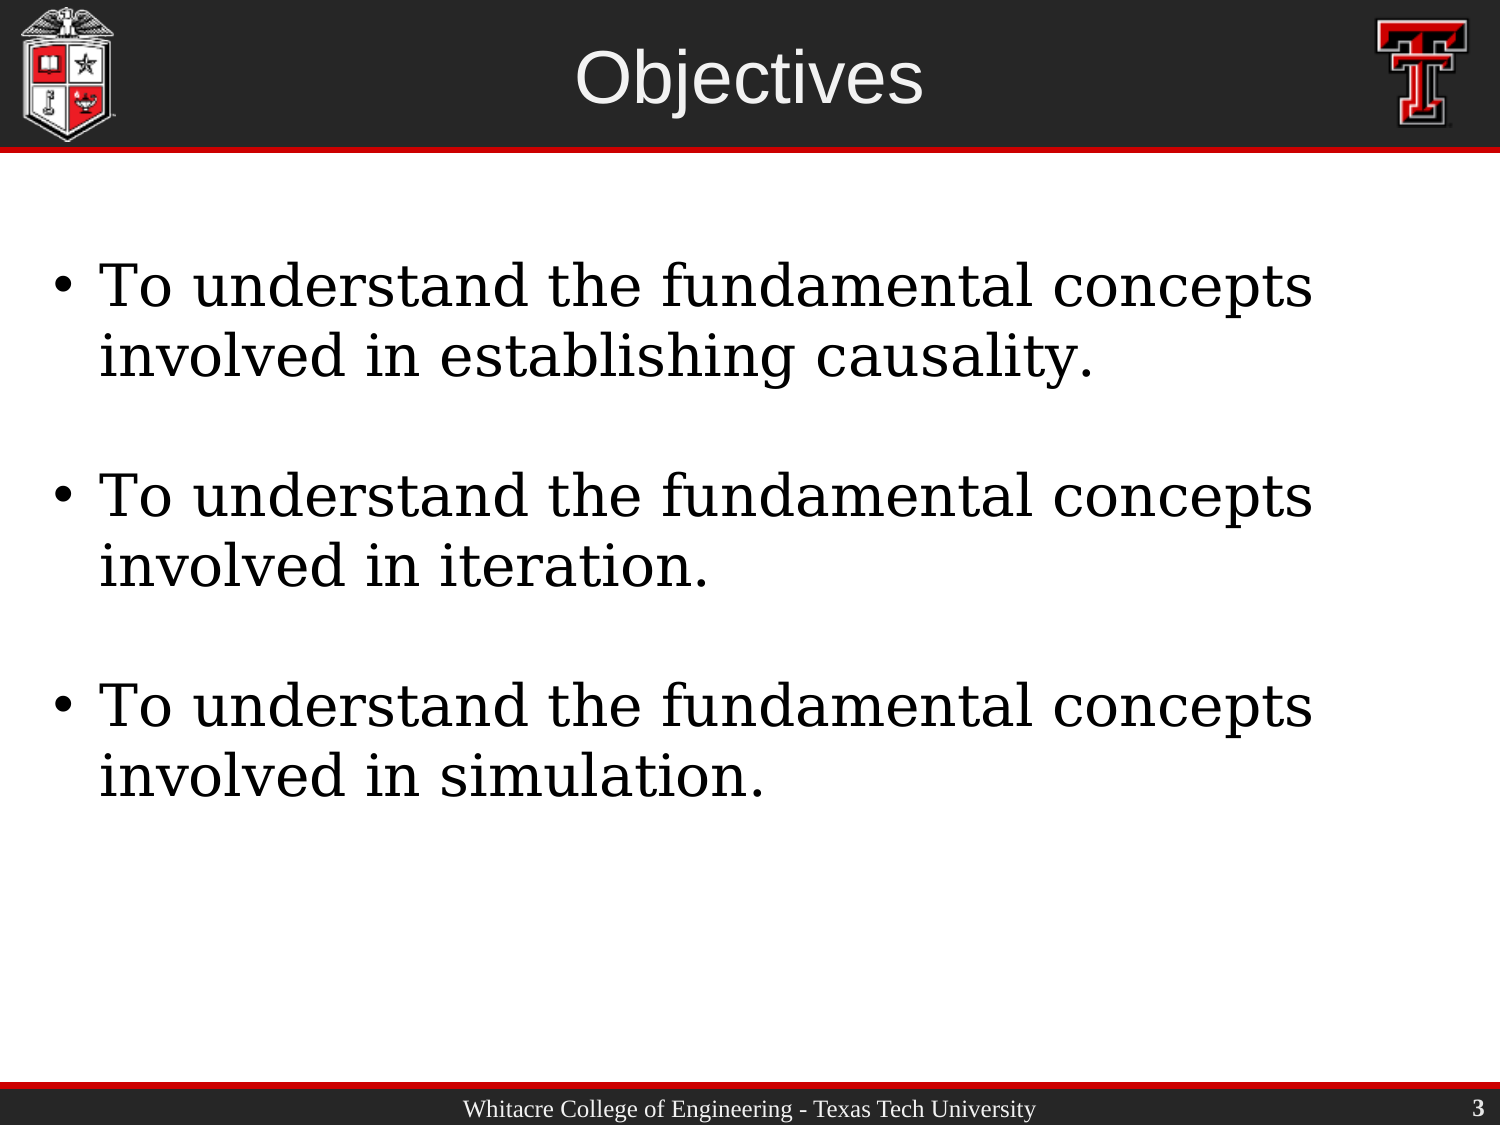

# Objectives
To understand the fundamental concepts involved in establishing causality.

To understand the fundamental concepts involved in iteration.

To understand the fundamental concepts involved in simulation.

3